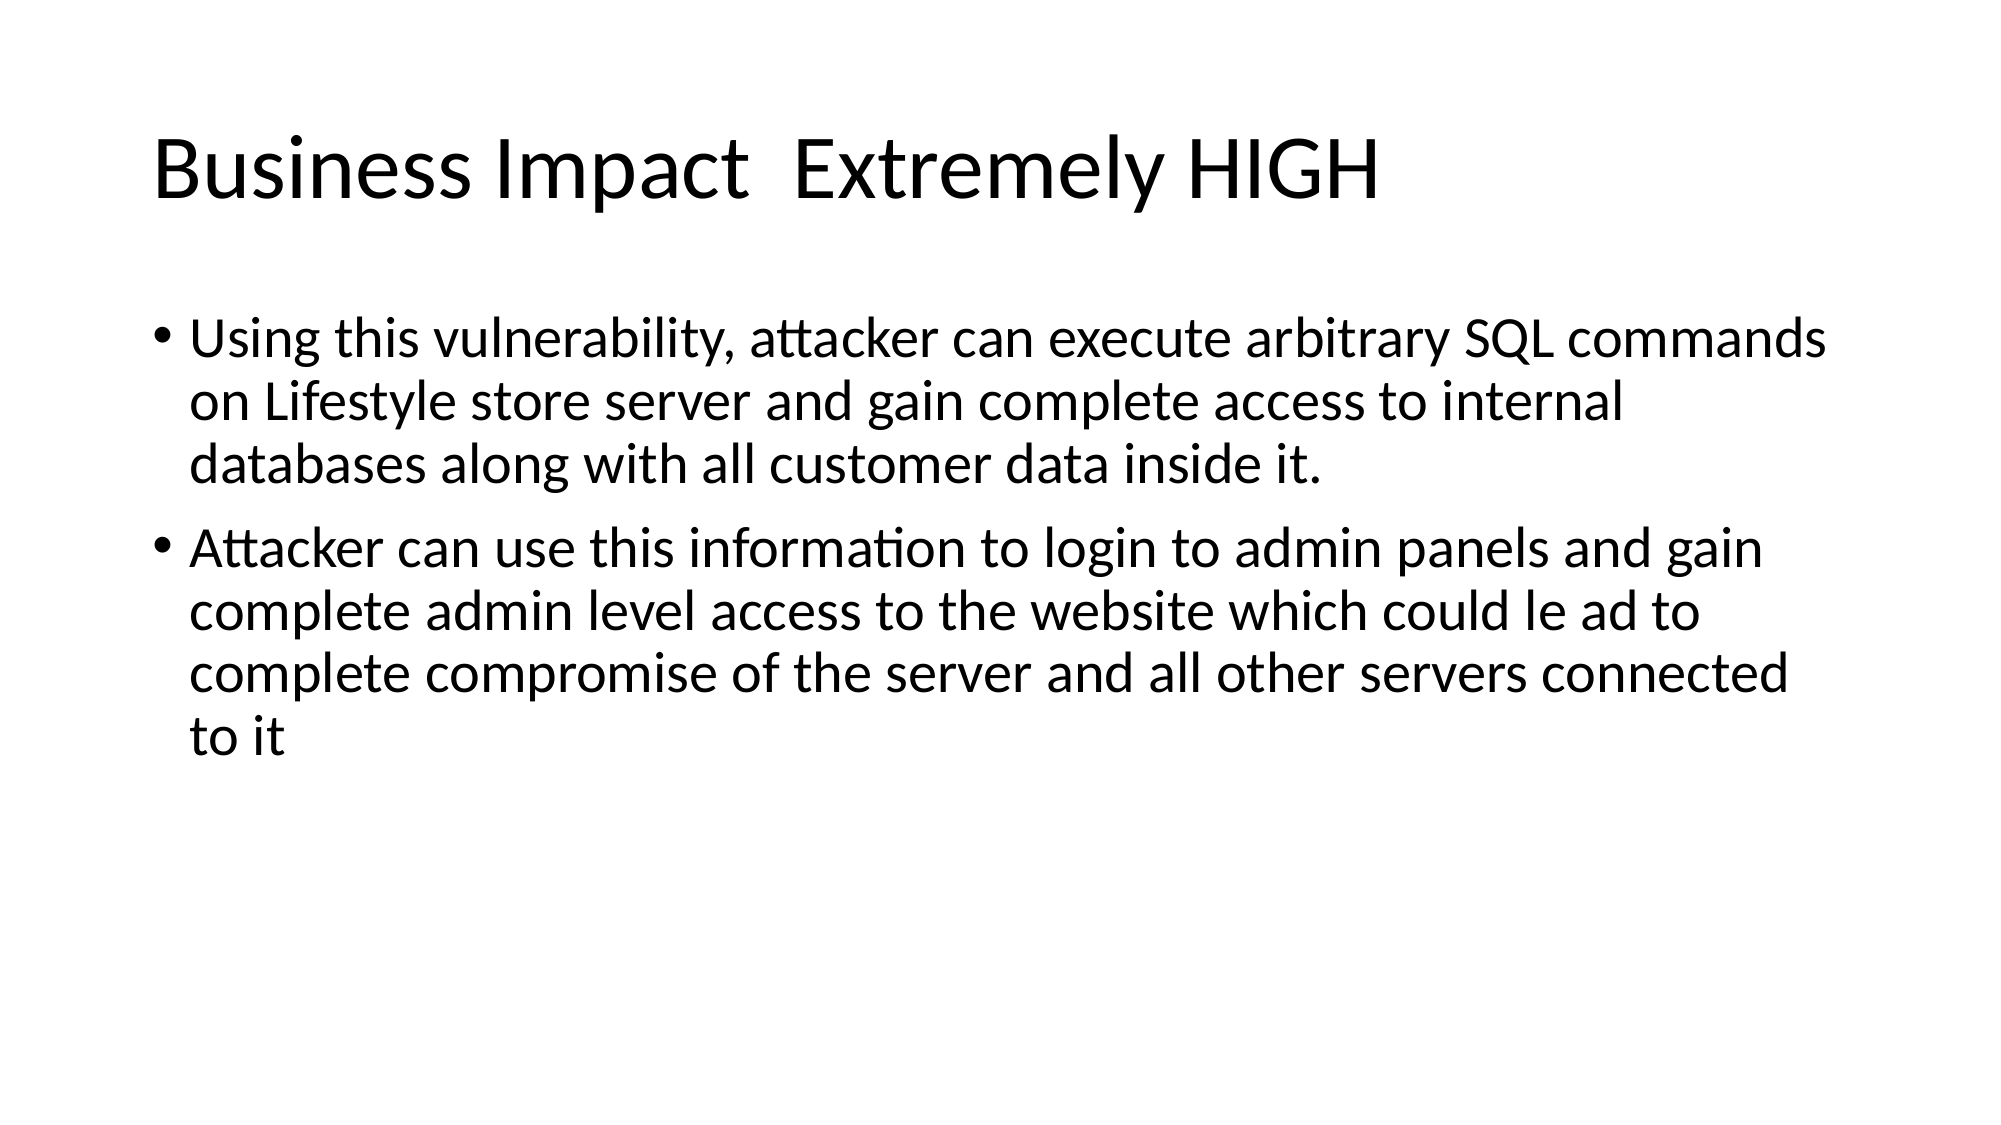

# Business Impact  Extremely HIGH
Using this vulnerability, attacker can execute arbitrary SQL commands on Lifestyle store server and gain complete access to internal databases along with all customer data inside it.
Attacker can use this information to login to admin panels and gain complete admin level access to the website which could le ad to complete compromise of the server and all other servers connected to it